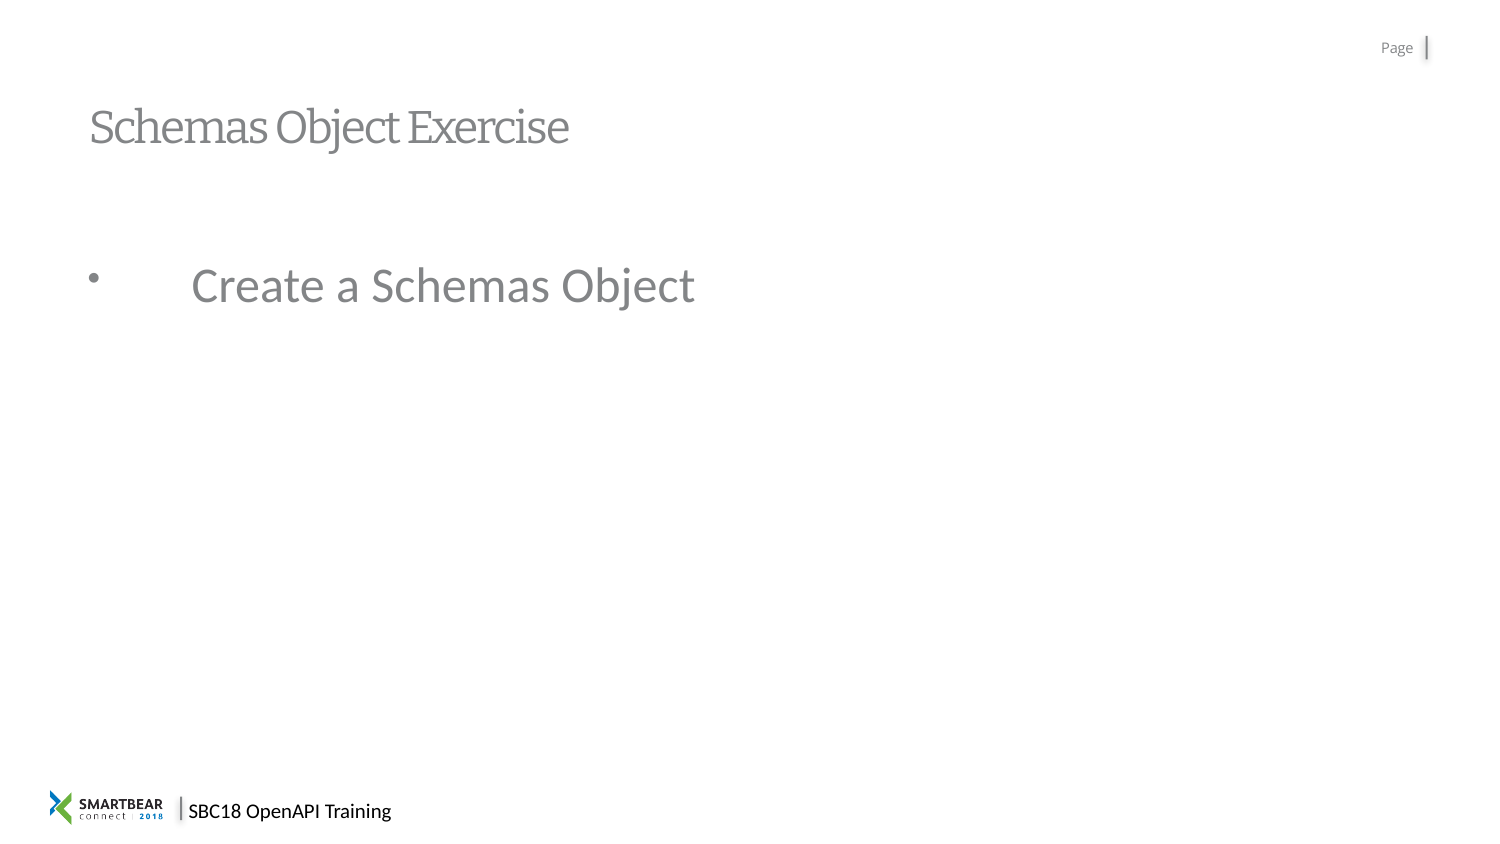

# Schemas Object Exercise
Create a Schemas Object
SBC18 OpenAPI Training